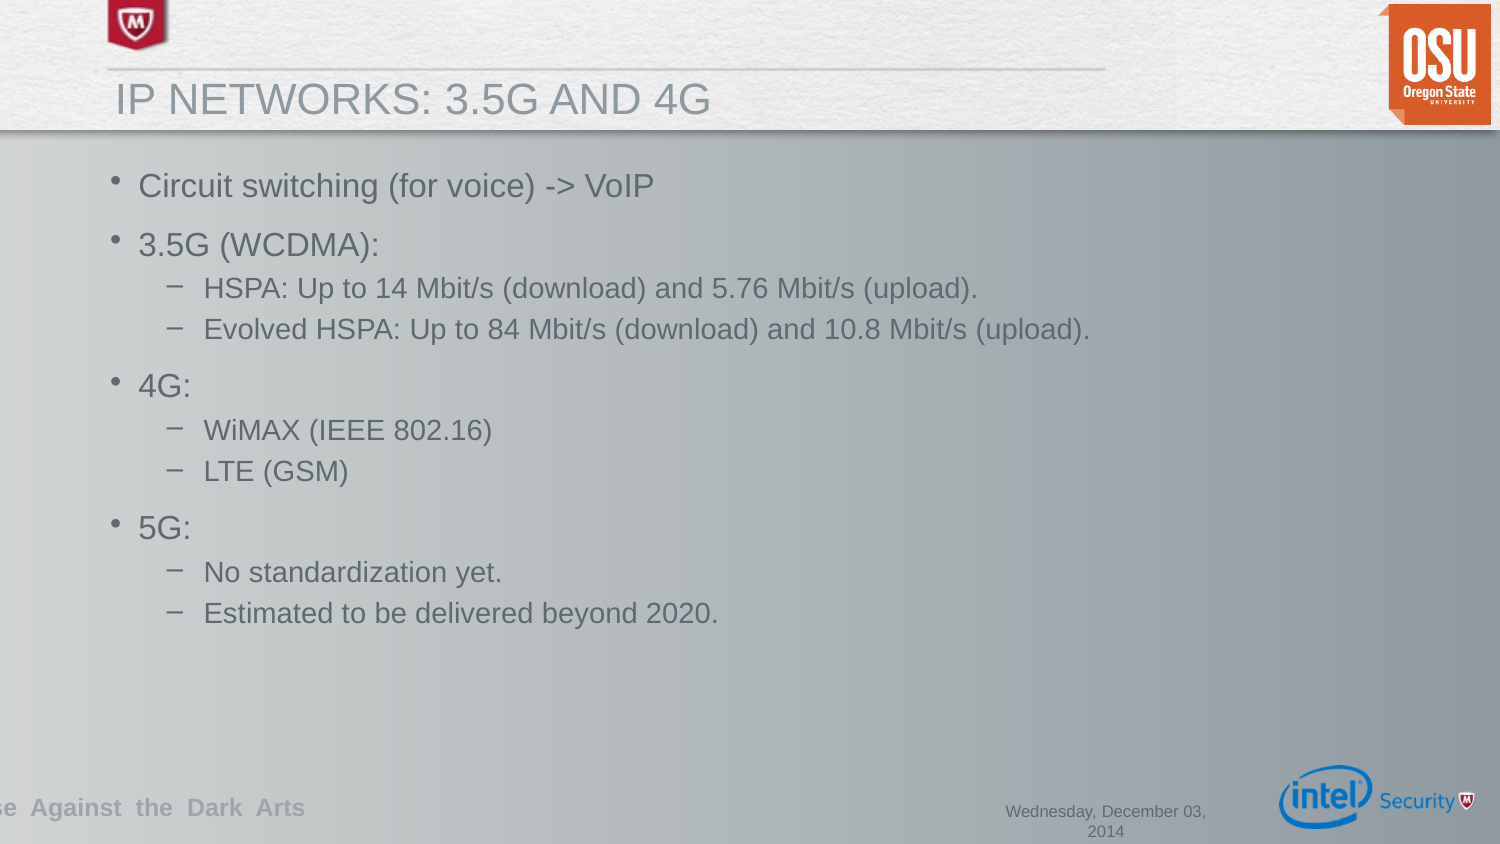

# IP Networks: 3.5G and 4G
Circuit switching (for voice) -> VoIP
3.5G (WCDMA):
HSPA: Up to 14 Mbit/s (download) and 5.76 Mbit/s (upload).
Evolved HSPA: Up to 84 Mbit/s (download) and 10.8 Mbit/s (upload).
4G:
WiMAX (IEEE 802.16)
LTE (GSM)
5G:
No standardization yet.
Estimated to be delivered beyond 2020.

Wednesday, December 03, 2014